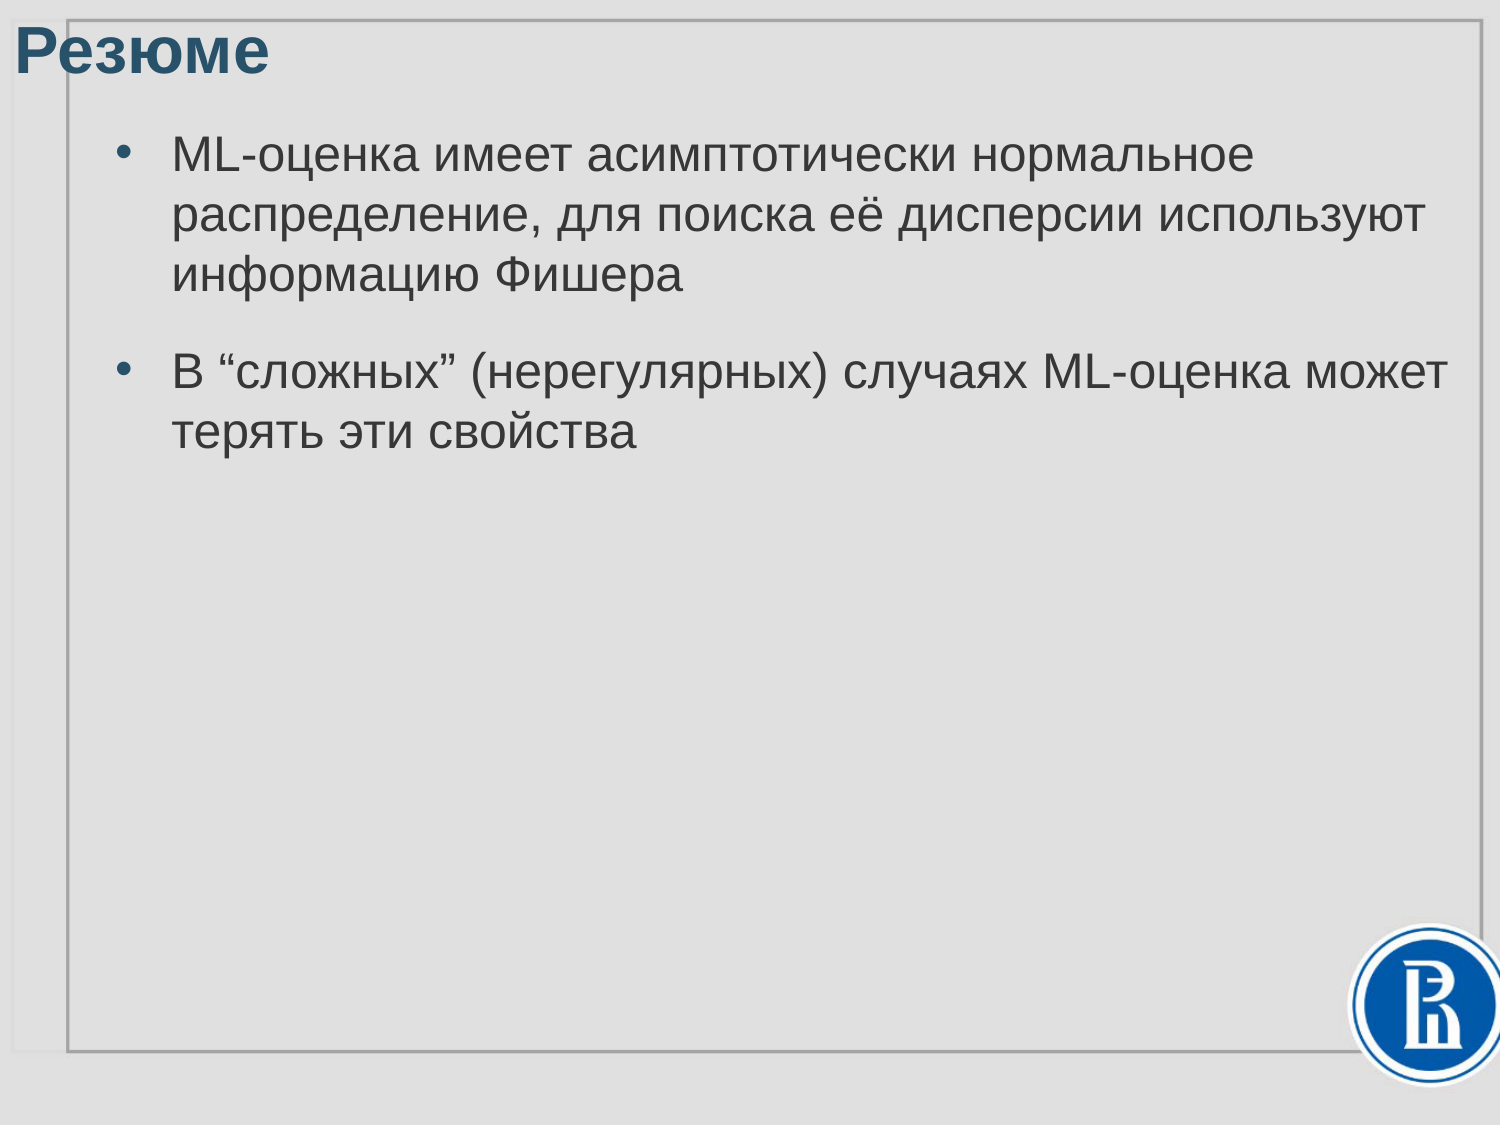

Резюме
ML-оценка имеет асимптотически нормальное распределение, для поиска её дисперсии используют информацию Фишера
В “сложных” (нерегулярных) случаях ML-оценка может терять эти свойства